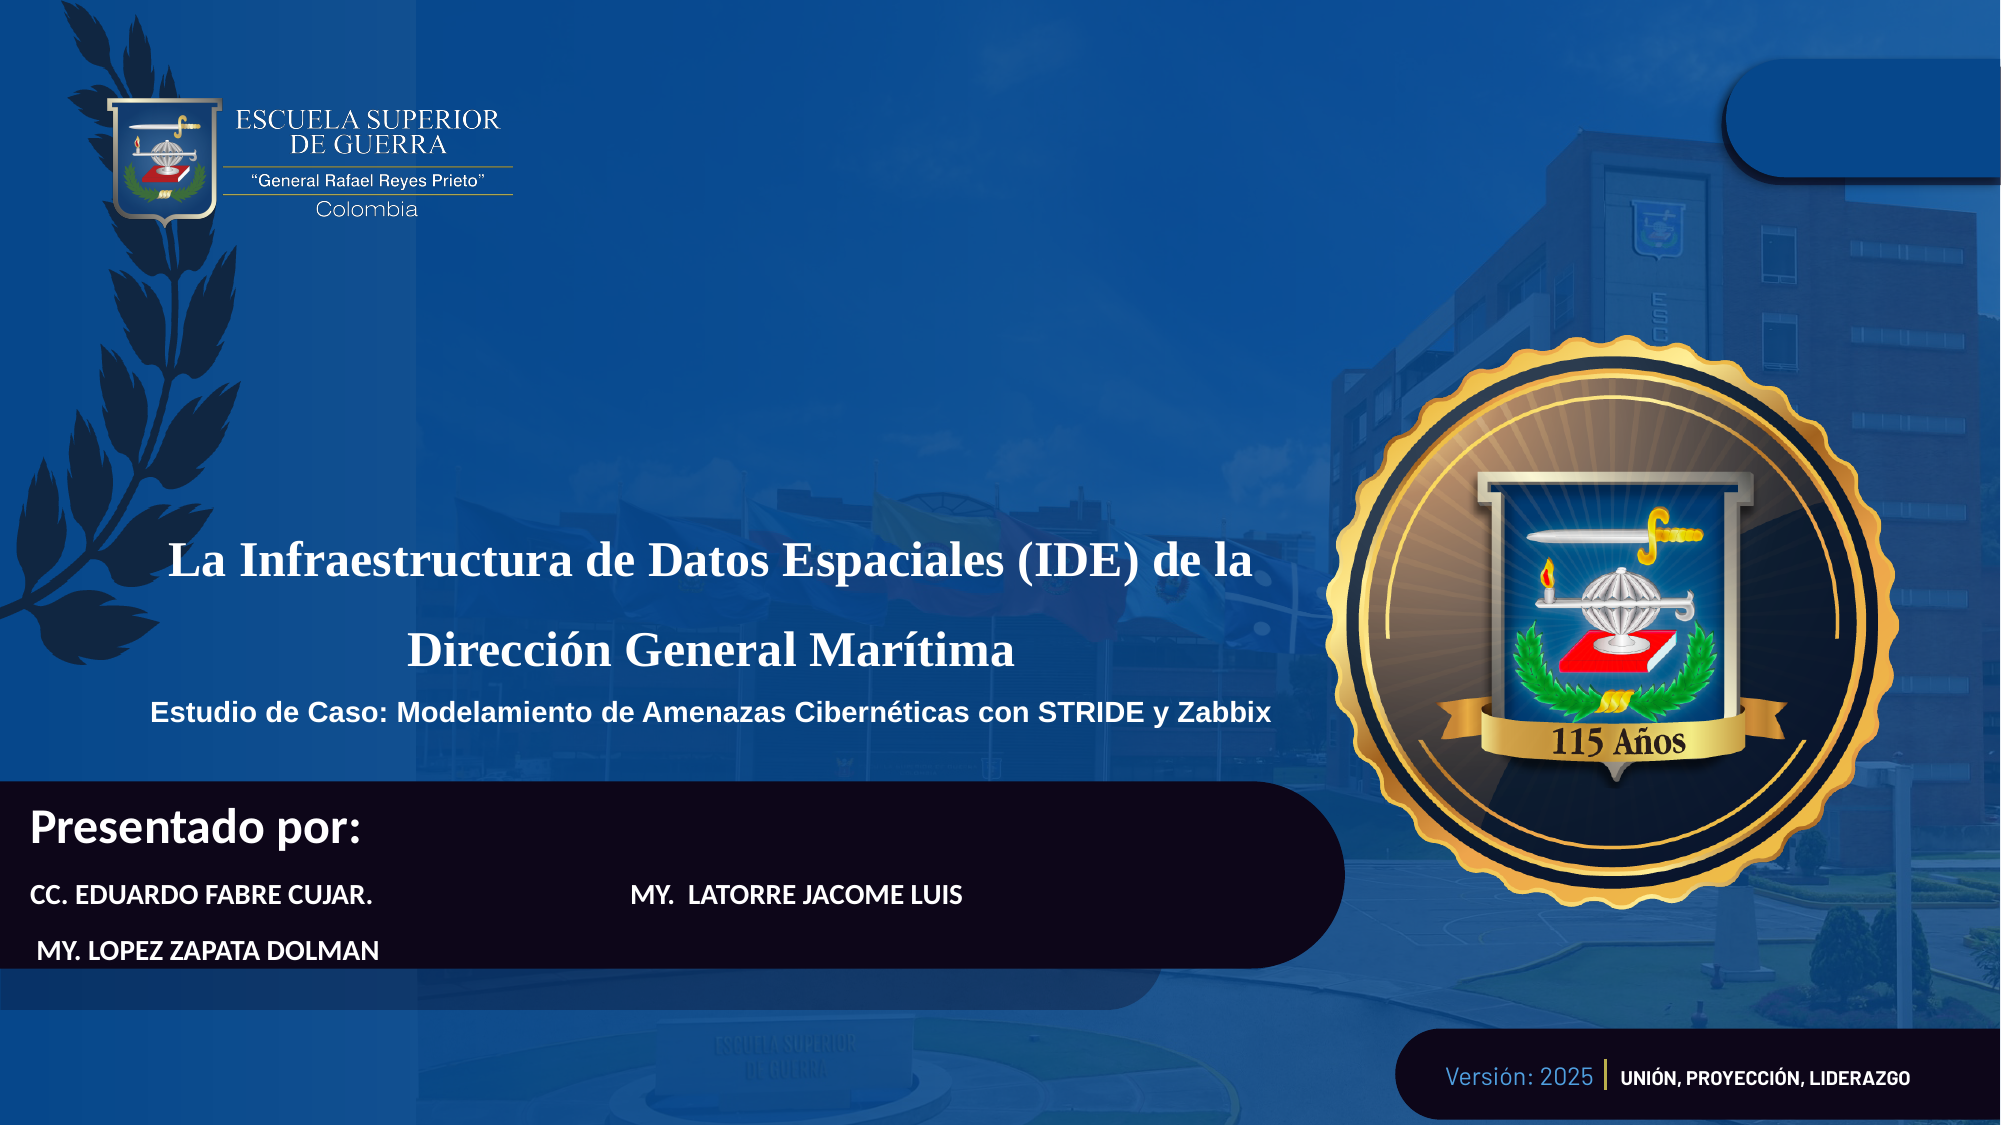

# La Infraestructura de Datos Espaciales (IDE) de la Dirección General Marítima Estudio de Caso: Modelamiento de Amenazas Cibernéticas con STRIDE y Zabbix
Presentado por:
CC. EDUARDO FABRE CUJAR. 		MY.  LATORRE JACOME LUIS
 MY. LOPEZ ZAPATA DOLMAN